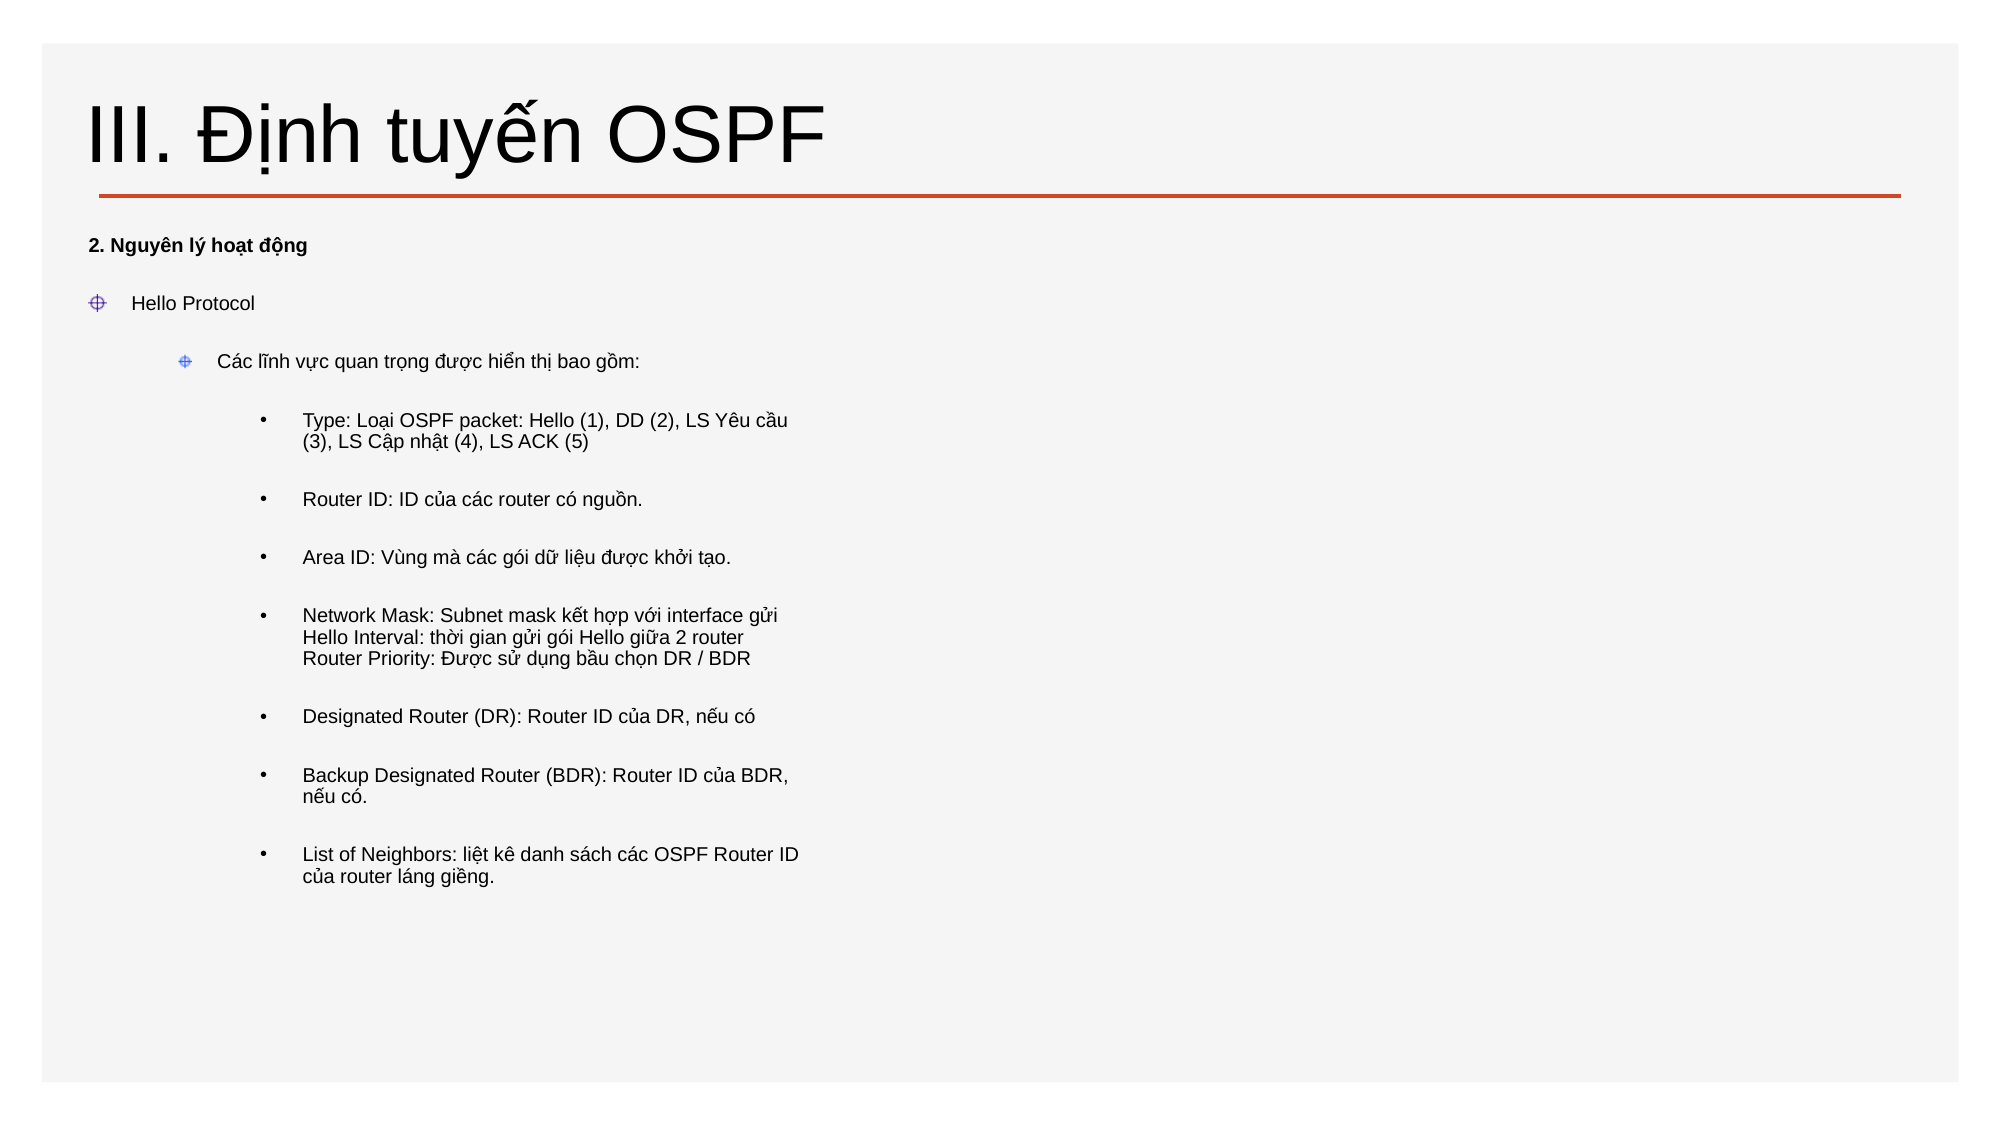

# III. Định tuyến OSPF
2. Nguyên lý hoạt động
Hello Protocol
Các lĩnh vực quan trọng được hiển thị bao gồm:
Type: Loại OSPF packet: Hello (1), DD (2), LS Yêu cầu (3), LS Cập nhật (4), LS ACK (5)
Router ID: ID của các router có nguồn.
Area ID: Vùng mà các gói dữ liệu được khởi tạo.
Network Mask: Subnet mask kết hợp với interface gửi
Hello Interval: thời gian gửi gói Hello giữa 2 router
Router Priority: Được sử dụng bầu chọn DR / BDR
Designated Router (DR): Router ID của DR, nếu có
Backup Designated Router (BDR): Router ID của BDR, nếu có.
List of Neighbors: liệt kê danh sách các OSPF Router ID của router láng giềng.